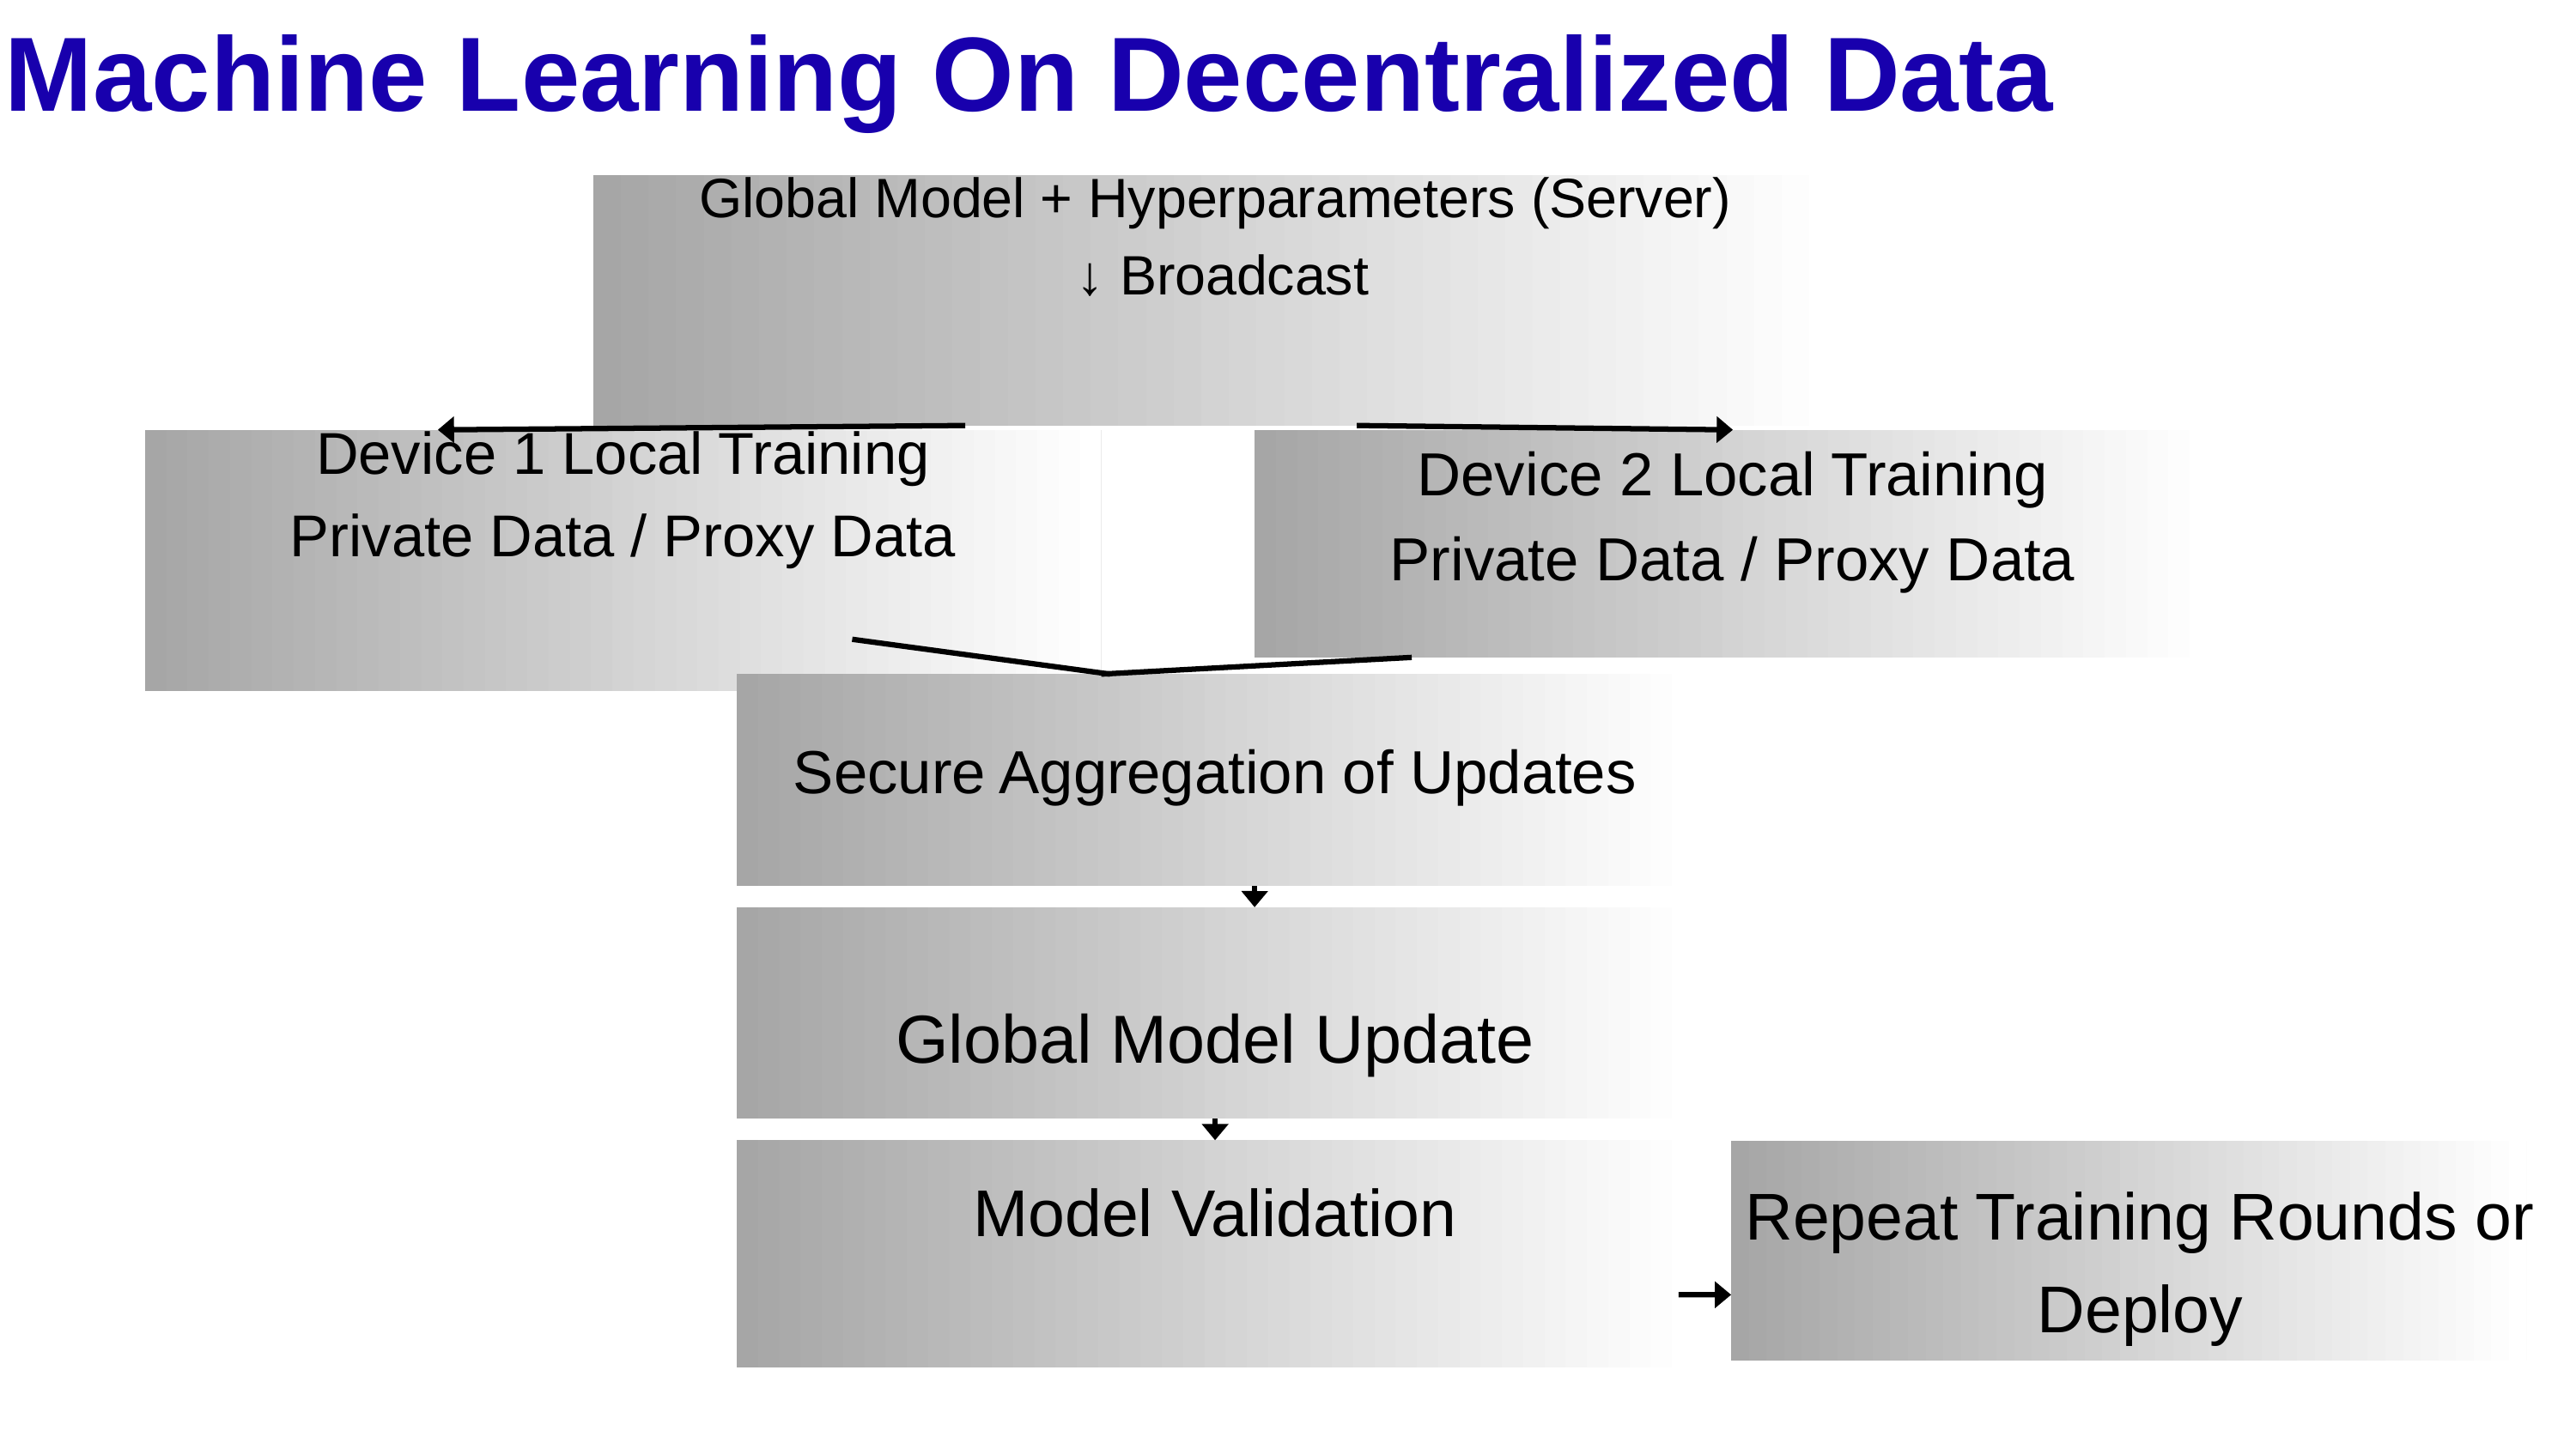

Machine Learning On Decentralized Data

Global Model + Hyperparameters (Server)
 ↓ Broadcast

 Device 1 Local Training
Private Data / Proxy Data

Device 2 Local Training
Private Data / Proxy Data

Secure Aggregation of Updates

Global Model Update

Model Validation
Repeat Training Rounds or Deploy